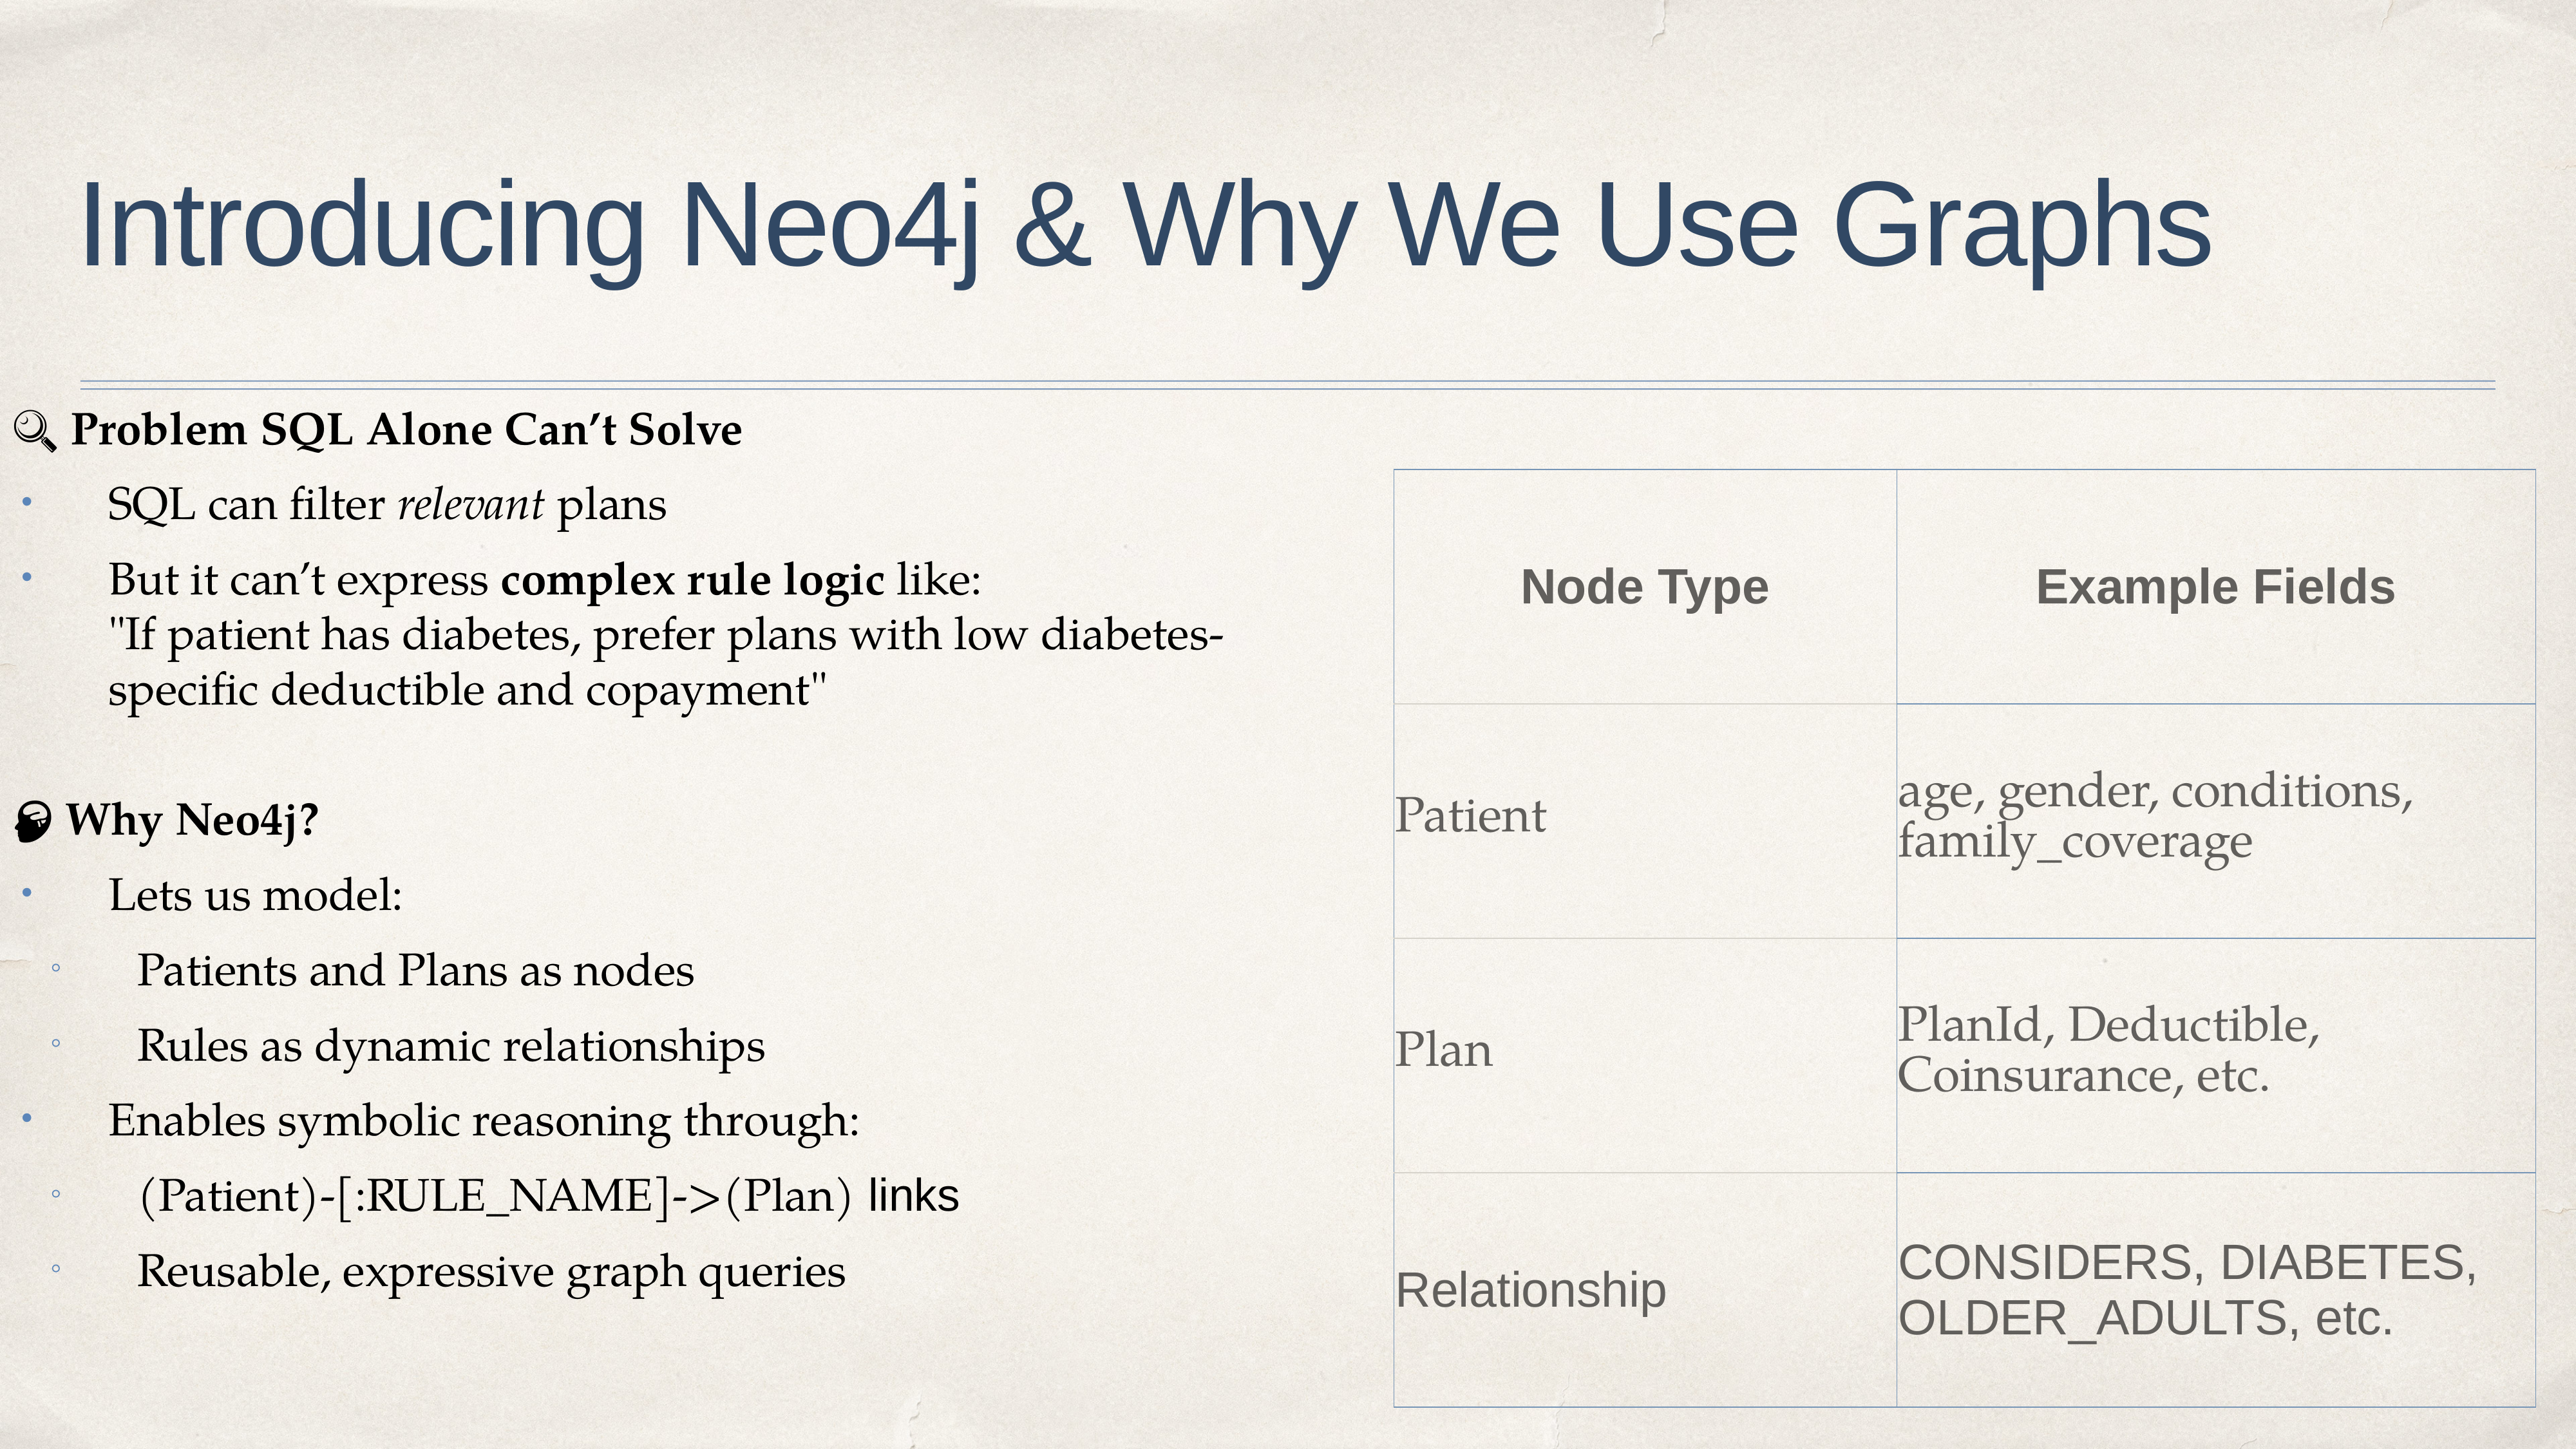

# Introducing Neo4j & Why We Use Graphs
🔍 Problem SQL Alone Can’t Solve
SQL can filter relevant plans
But it can’t express complex rule logic like:
"If patient has diabetes, prefer plans with low diabetes-specific deductible and copayment"
🧠 Why Neo4j?
Lets us model:
Patients and Plans as nodes
Rules as dynamic relationships
Enables symbolic reasoning through:
(Patient)-[:RULE_NAME]->(Plan) links
Reusable, expressive graph queries
| Node Type | Example Fields |
| --- | --- |
| Patient | age, gender, conditions, family\_coverage |
| Plan | PlanId, Deductible, Coinsurance, etc. |
| Relationship | CONSIDERS, DIABETES, OLDER\_ADULTS, etc. |